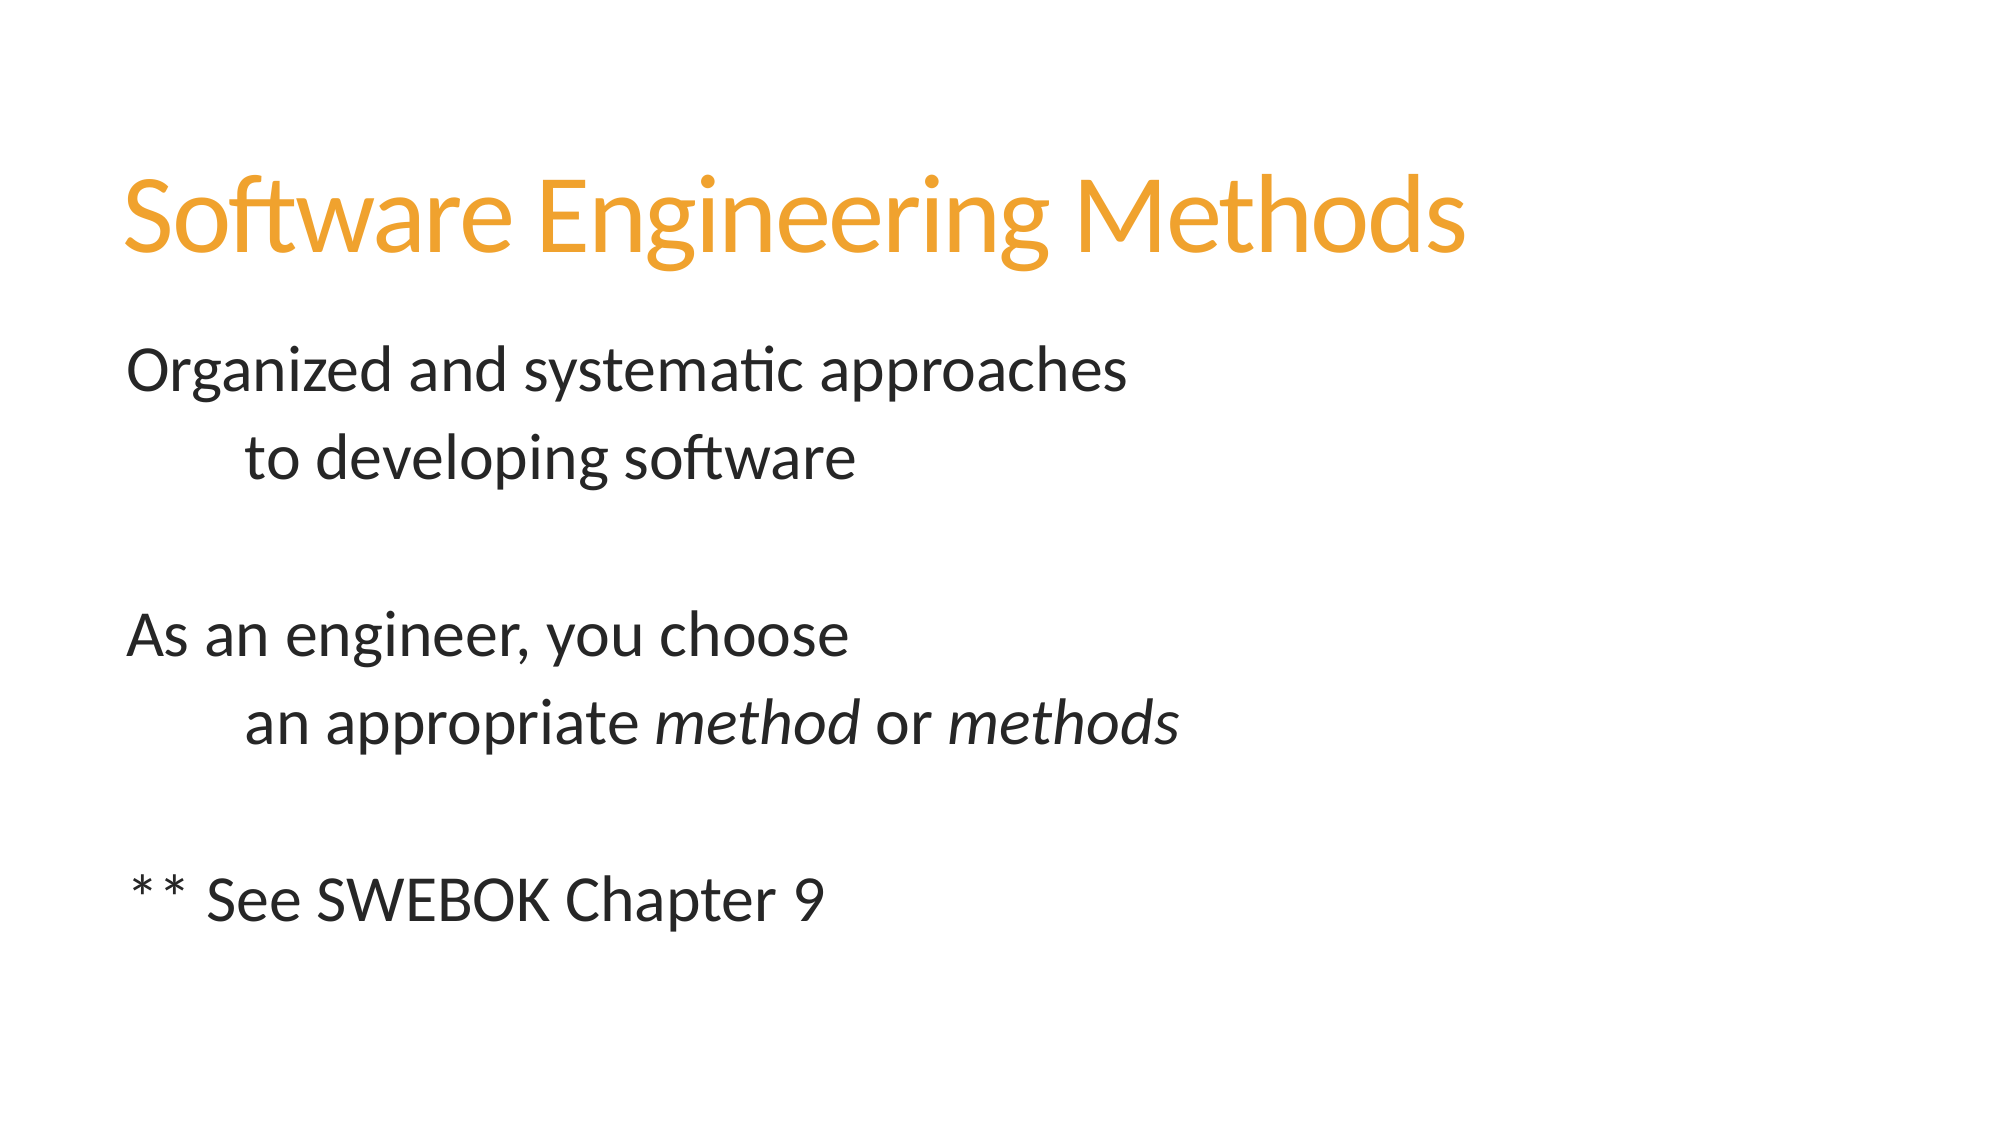

# Software Engineering Methods
Organized and systematic approaches
	to developing software

As an engineer, you choose
	an appropriate method or methods

** See SWEBOK Chapter 9